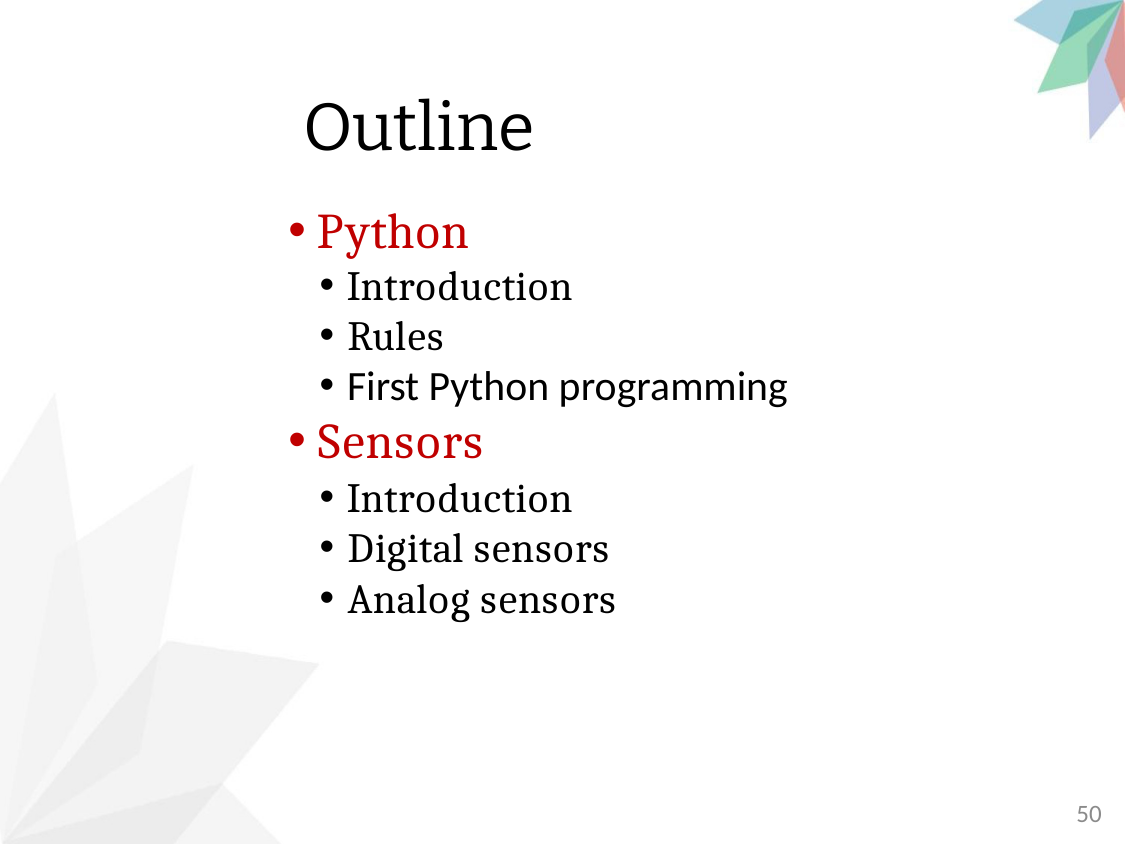

# Outline
Python
Introduction
Rules
First Python programming
Sensors
Introduction
Digital sensors
Analog sensors

50